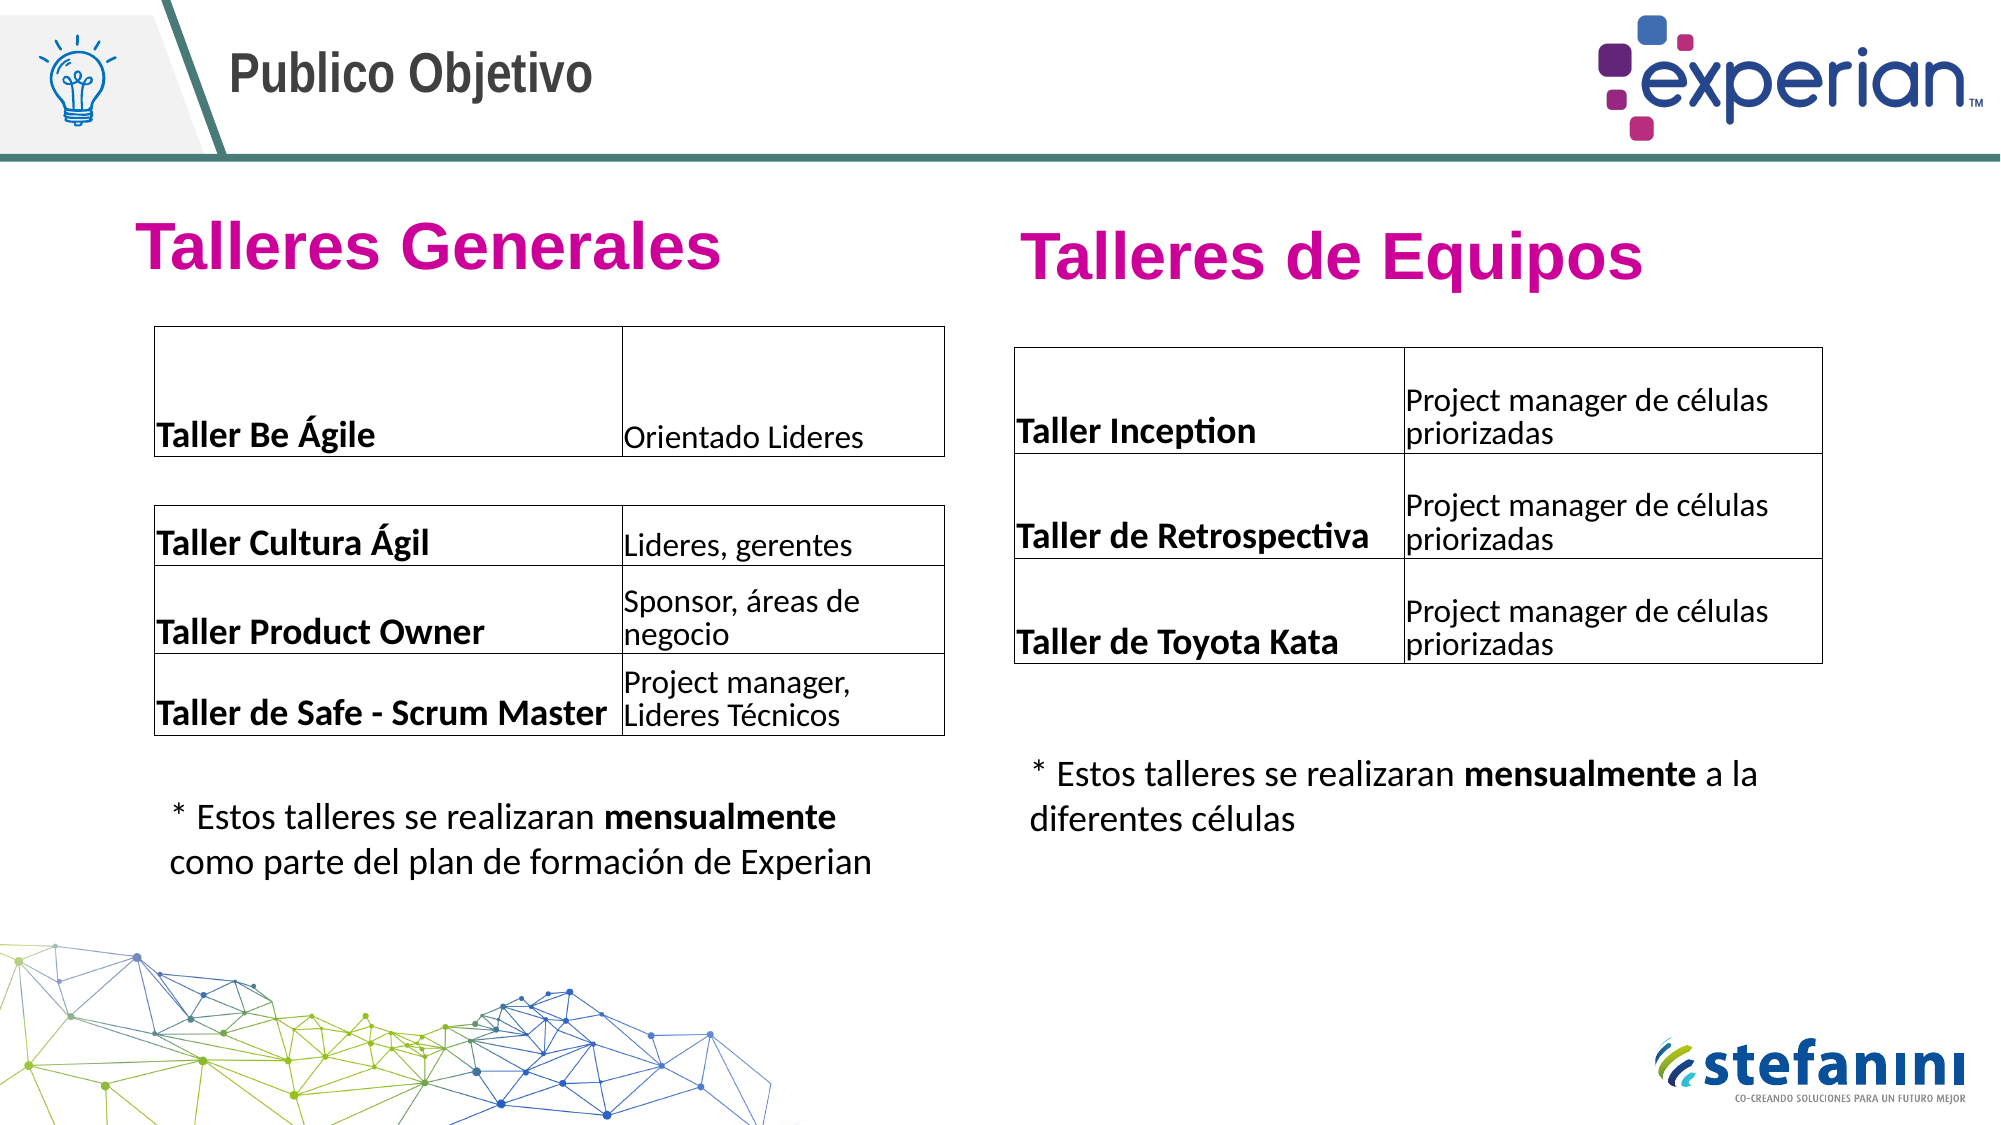

# Publico Objetivo
 Talleres Generales
 Talleres de Equipos
| Taller Be Ágile | Orientado Lideres |
| --- | --- |
| Taller Inception | Project manager de células priorizadas |
| --- | --- |
| Taller de Retrospectiva | Project manager de células priorizadas |
| Taller de Toyota Kata | Project manager de células priorizadas |
| Taller Cultura Ágil | Lideres, gerentes |
| --- | --- |
| Taller Product Owner | Sponsor, áreas de negocio |
| Taller de Safe - Scrum Master | Project manager, Lideres Técnicos |
* Estos talleres se realizaran mensualmente a la diferentes células
* Estos talleres se realizaran mensualmente como parte del plan de formación de Experian